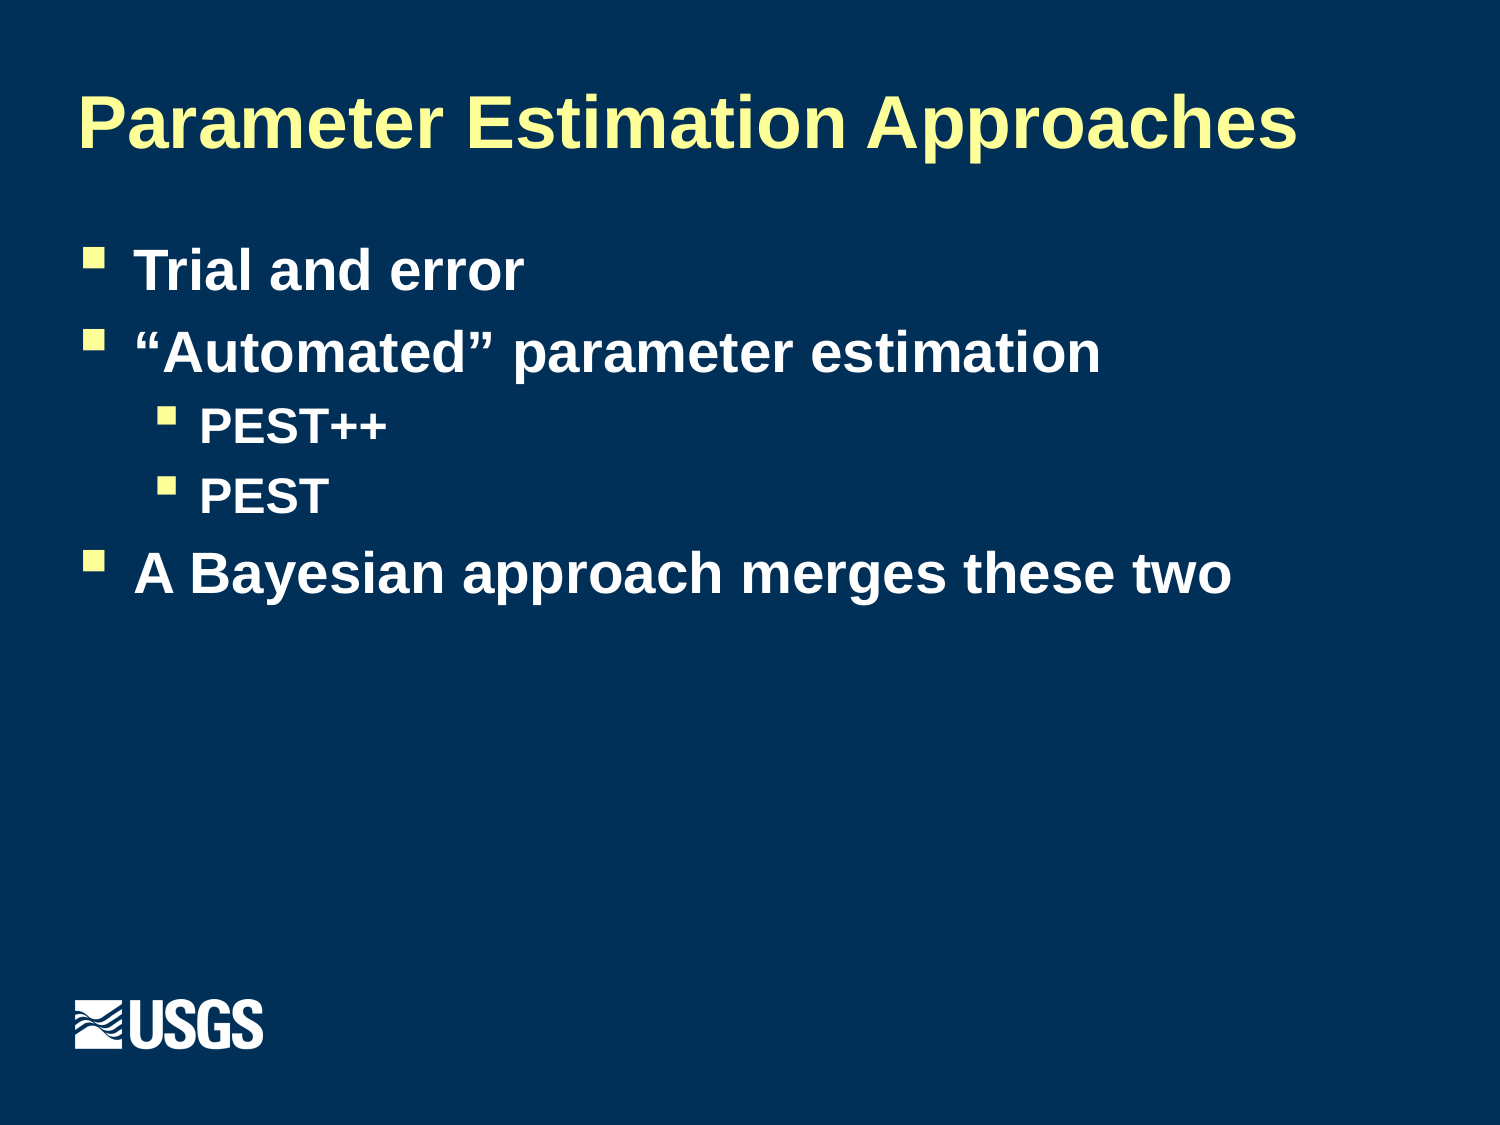

# Parameter Estimation Approaches
Trial and error
“Automated” parameter estimation
PEST++
PEST
A Bayesian approach merges these two